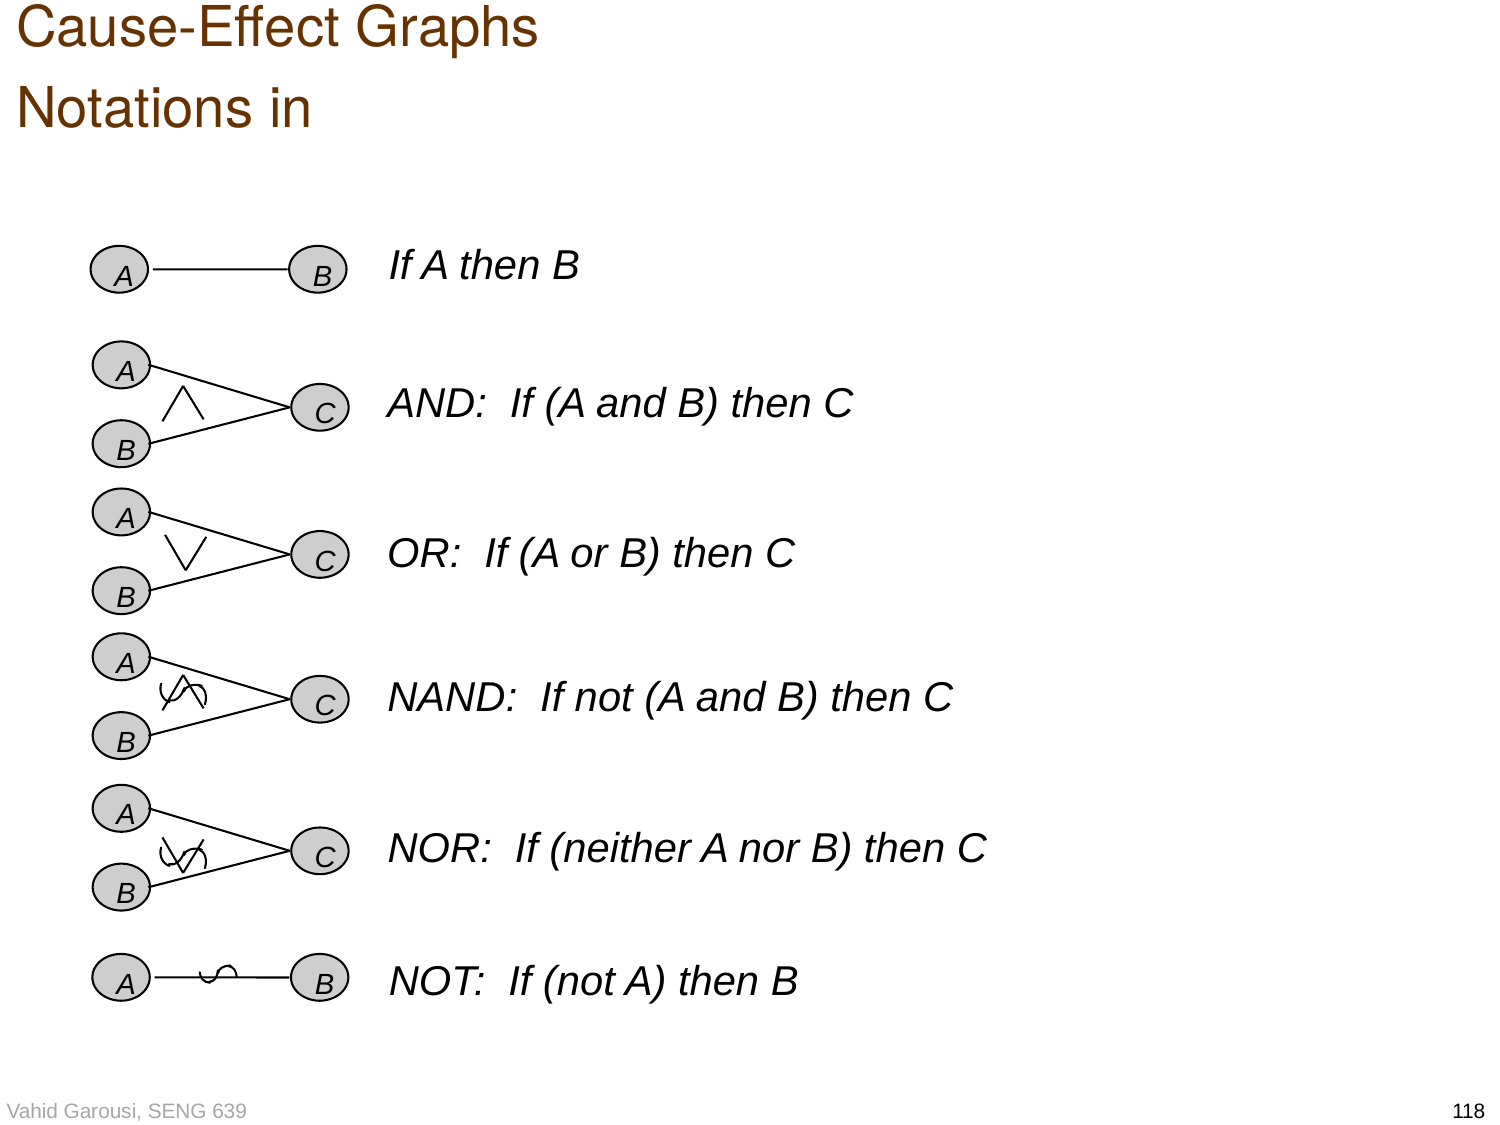

# Cause-Effect Graphs Notations in
If A then B

A

B

A

C

B
AND:  If (A and B) then C

A

C

B
OR:  If (A or B) then C

A

C

B
NAND:  If not (A and B) then C

A

C

B
NOR:  If (neither A nor B) then C

NOT:  If (not A) then B

A

B